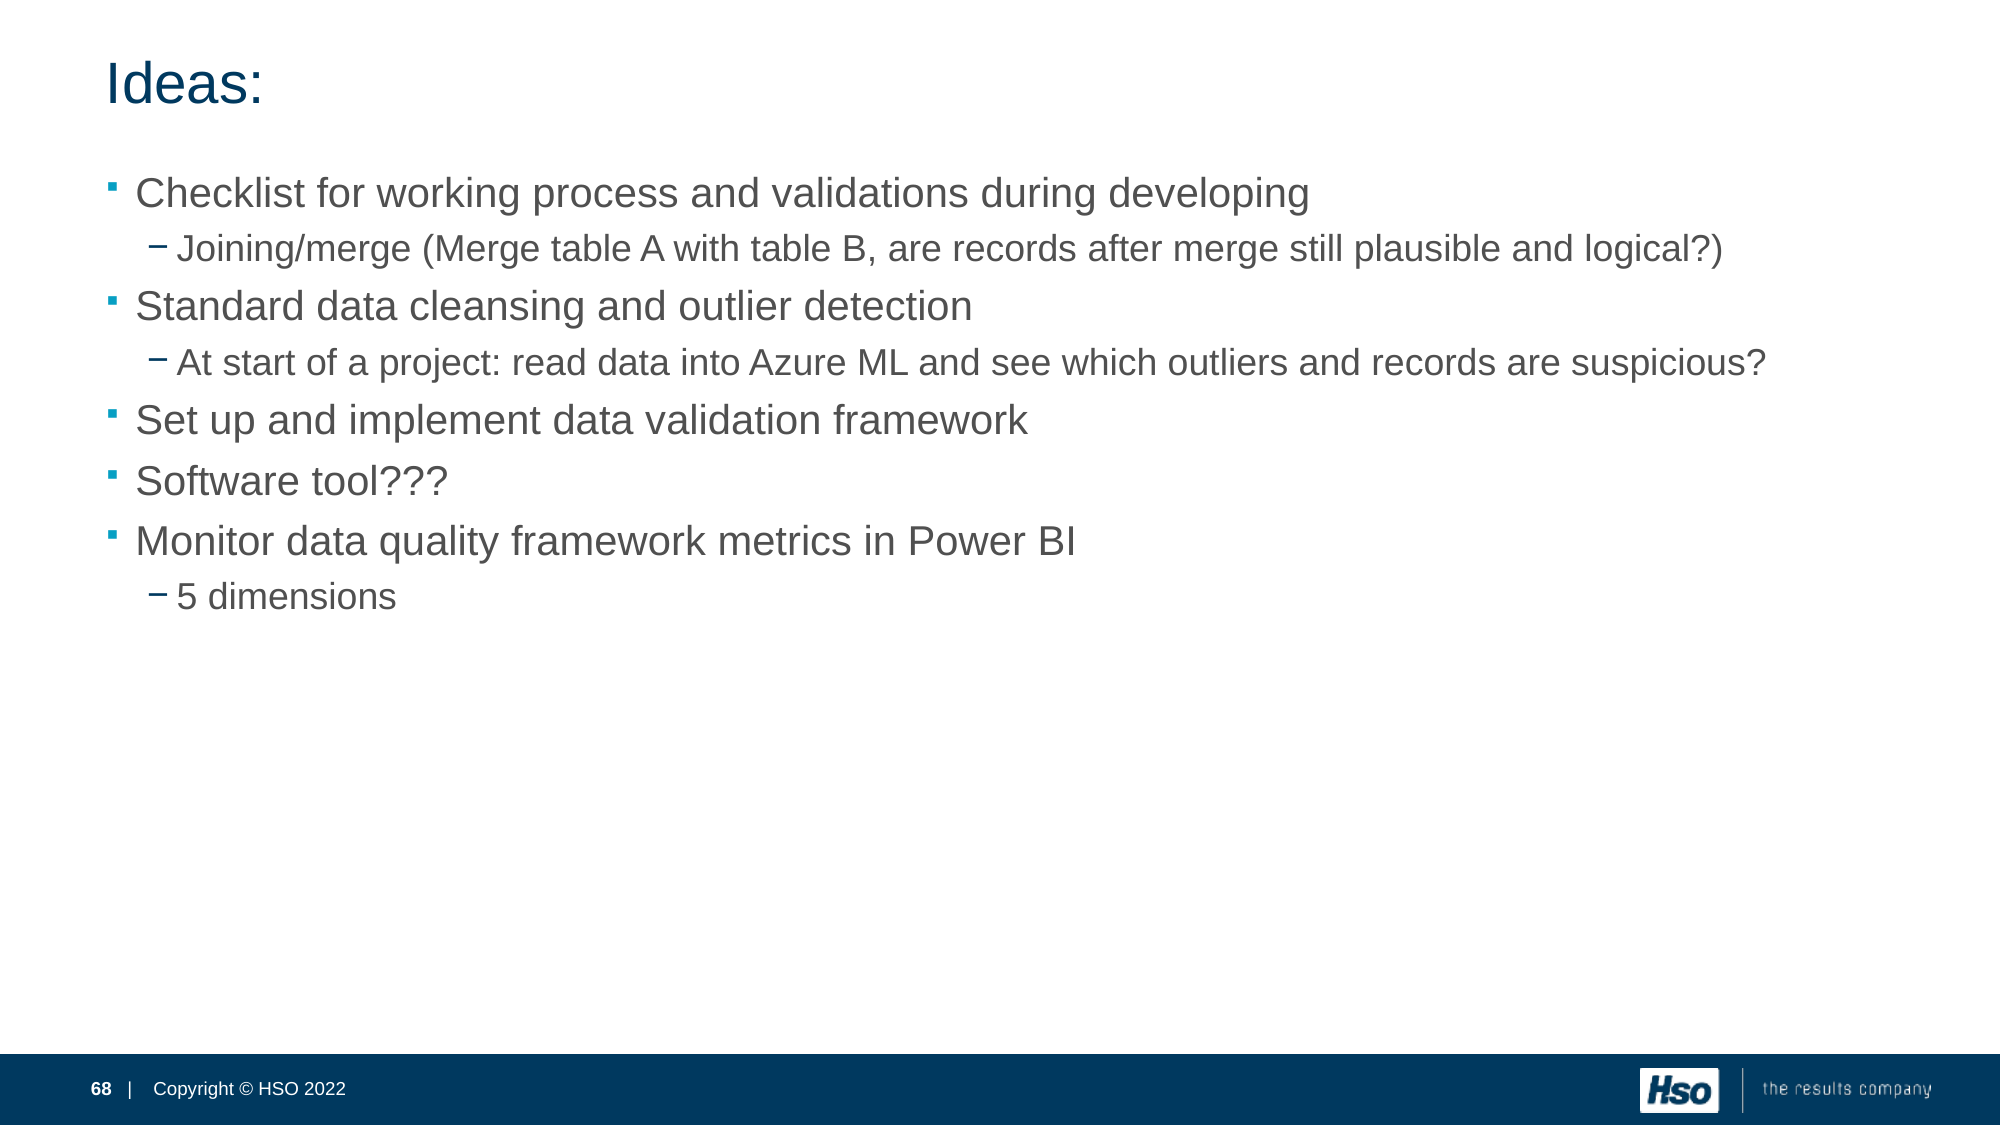

# Ideas:
Checklist for working process and validations during developing
Joining/merge (Merge table A with table B, are records after merge still plausible and logical?)
Standard data cleansing and outlier detection
At start of a project: read data into Azure ML and see which outliers and records are suspicious?
Set up and implement data validation framework
Software tool???
Monitor data quality framework metrics in Power BI
5 dimensions